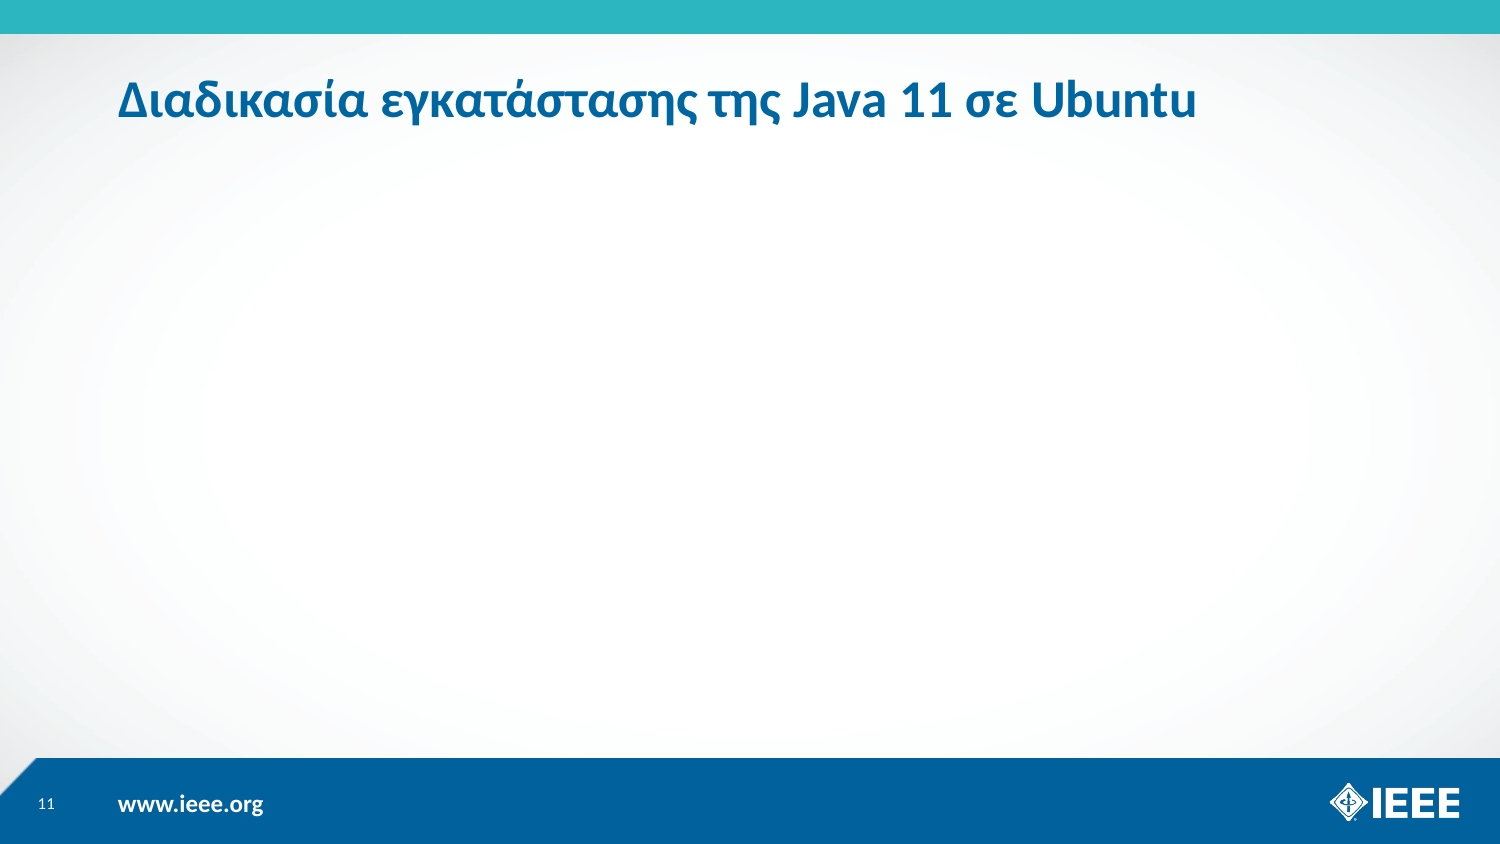

# Διαδικασία εγκατάστασης της Java 11 σε Ubuntu
11